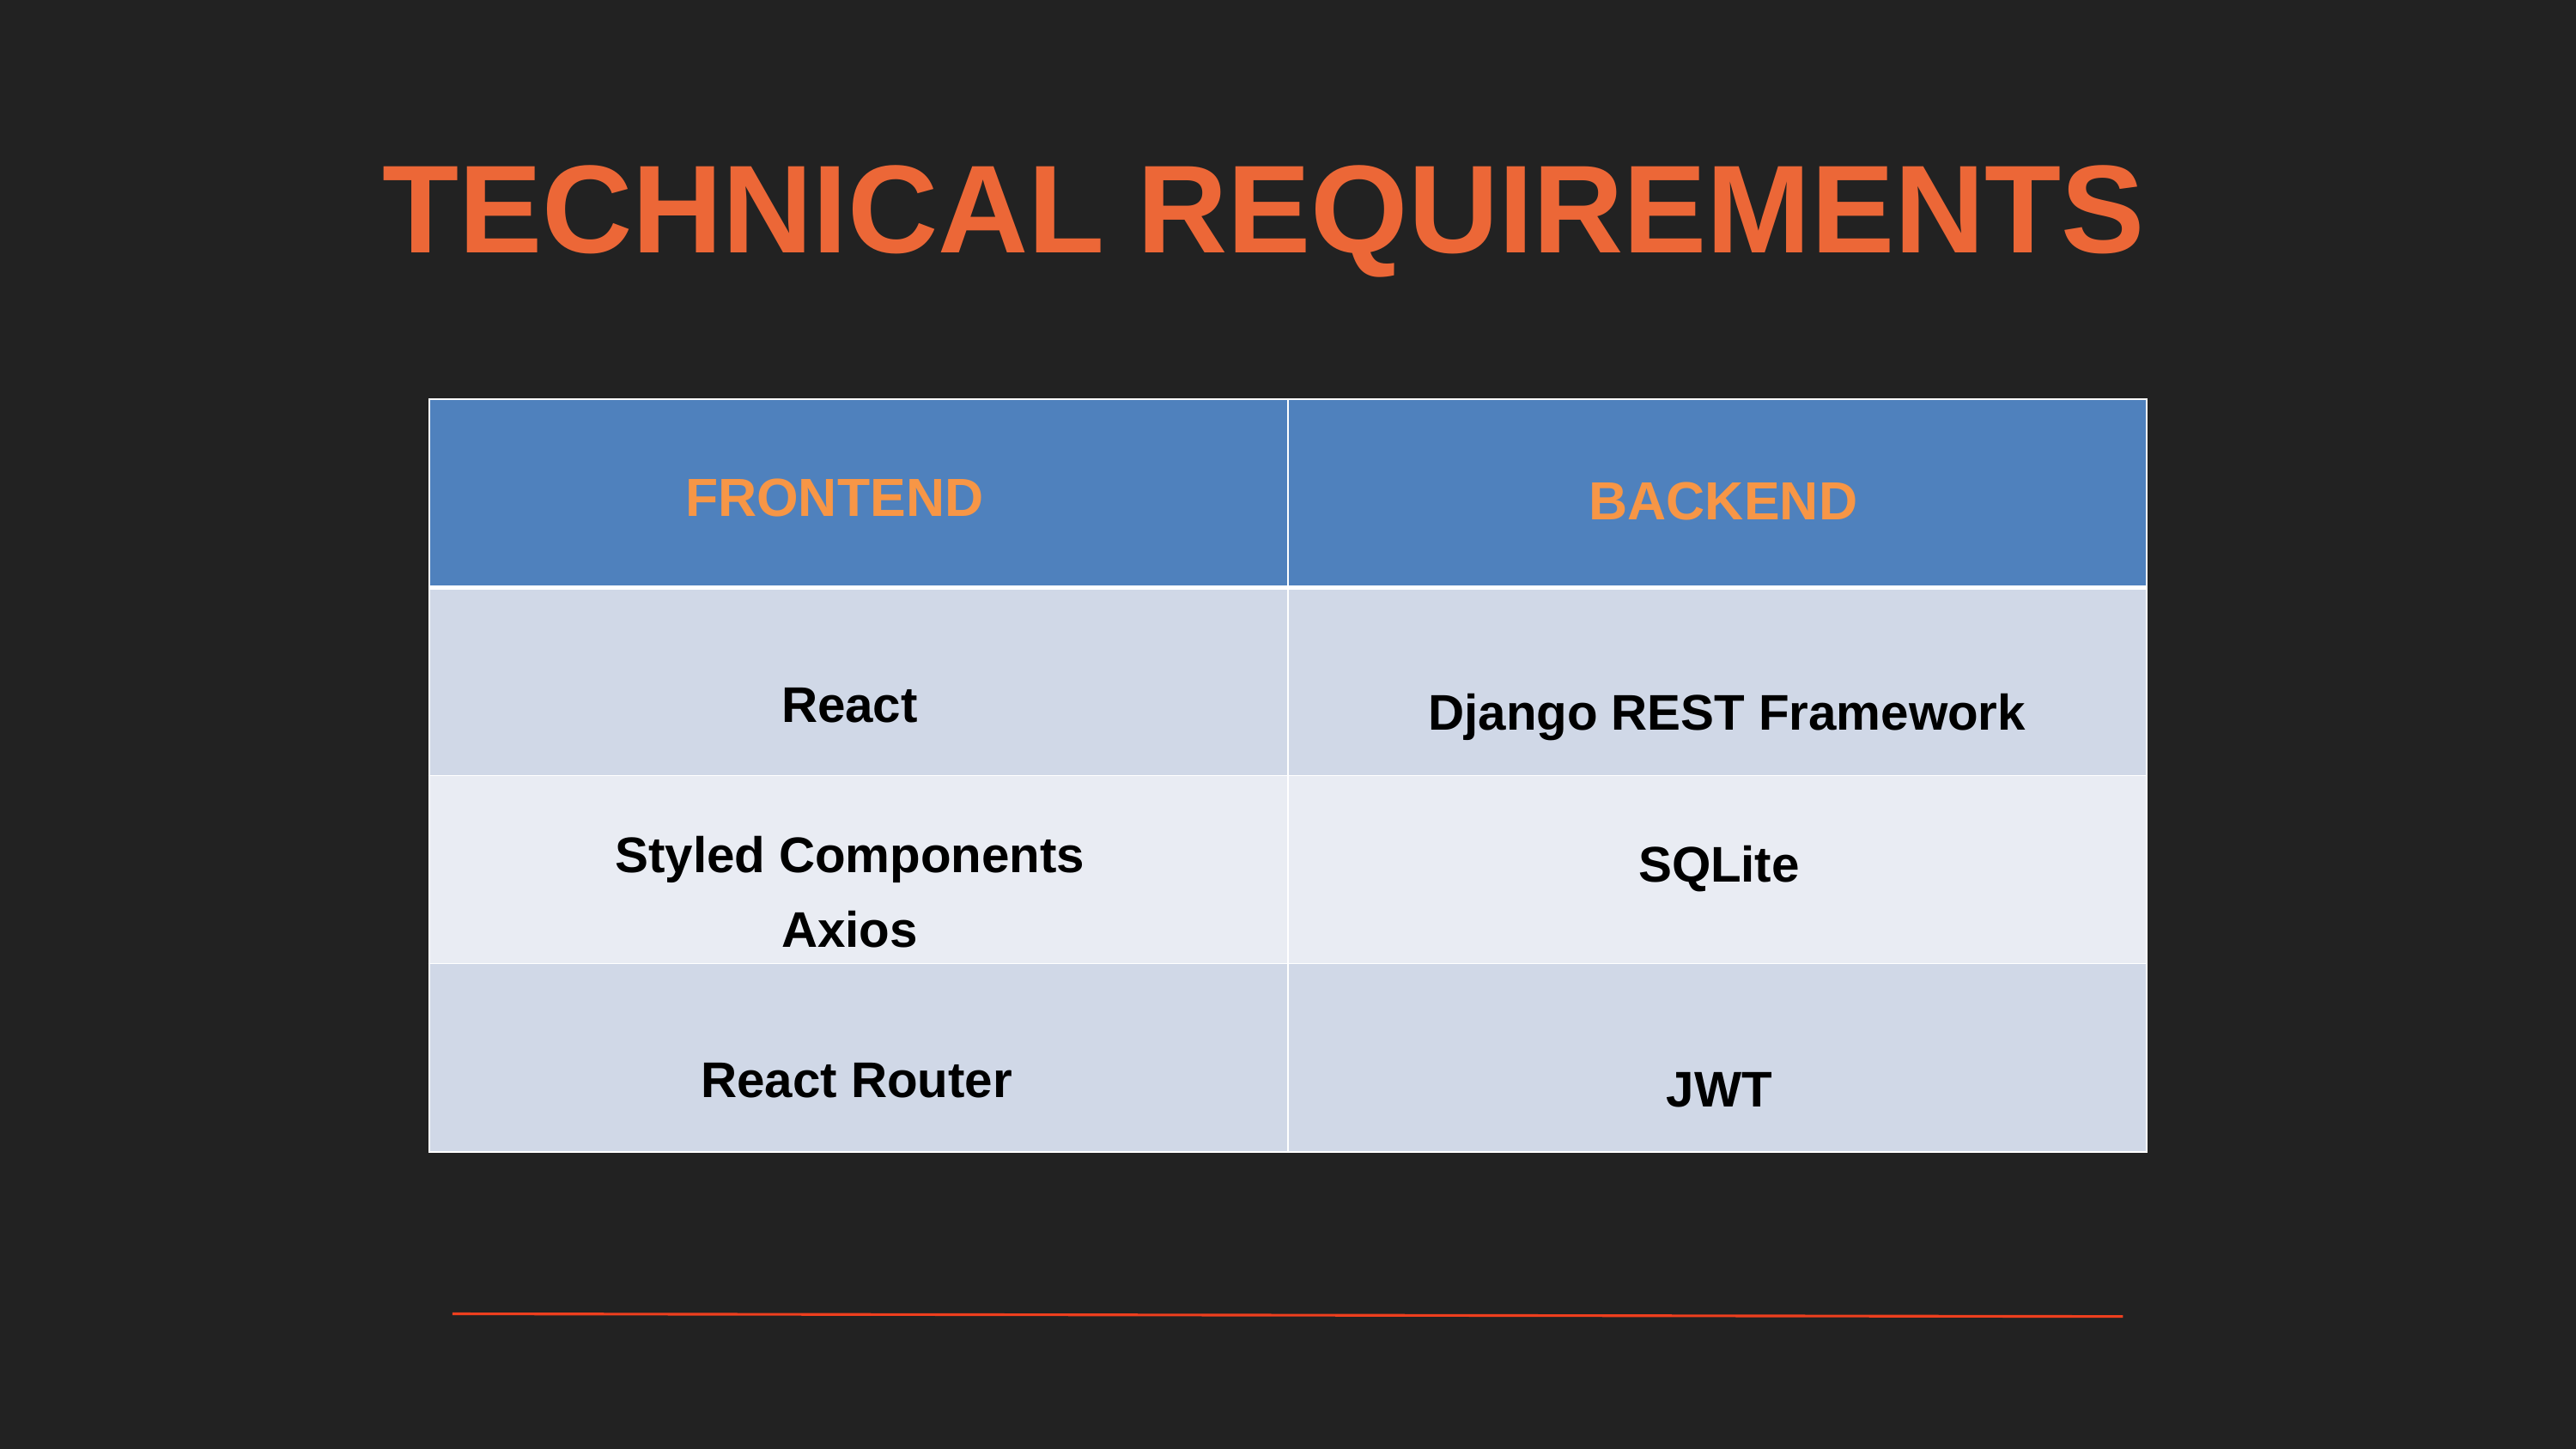

TECHNICAL REQUIREMENTS

|  |  |
| --- | --- |
|  |  |
|  |  |
|  |  |
FRONTEND
BACKEND
React

Styled Components
Axios

 React Router
 Django REST Framework

SQLite

JWT